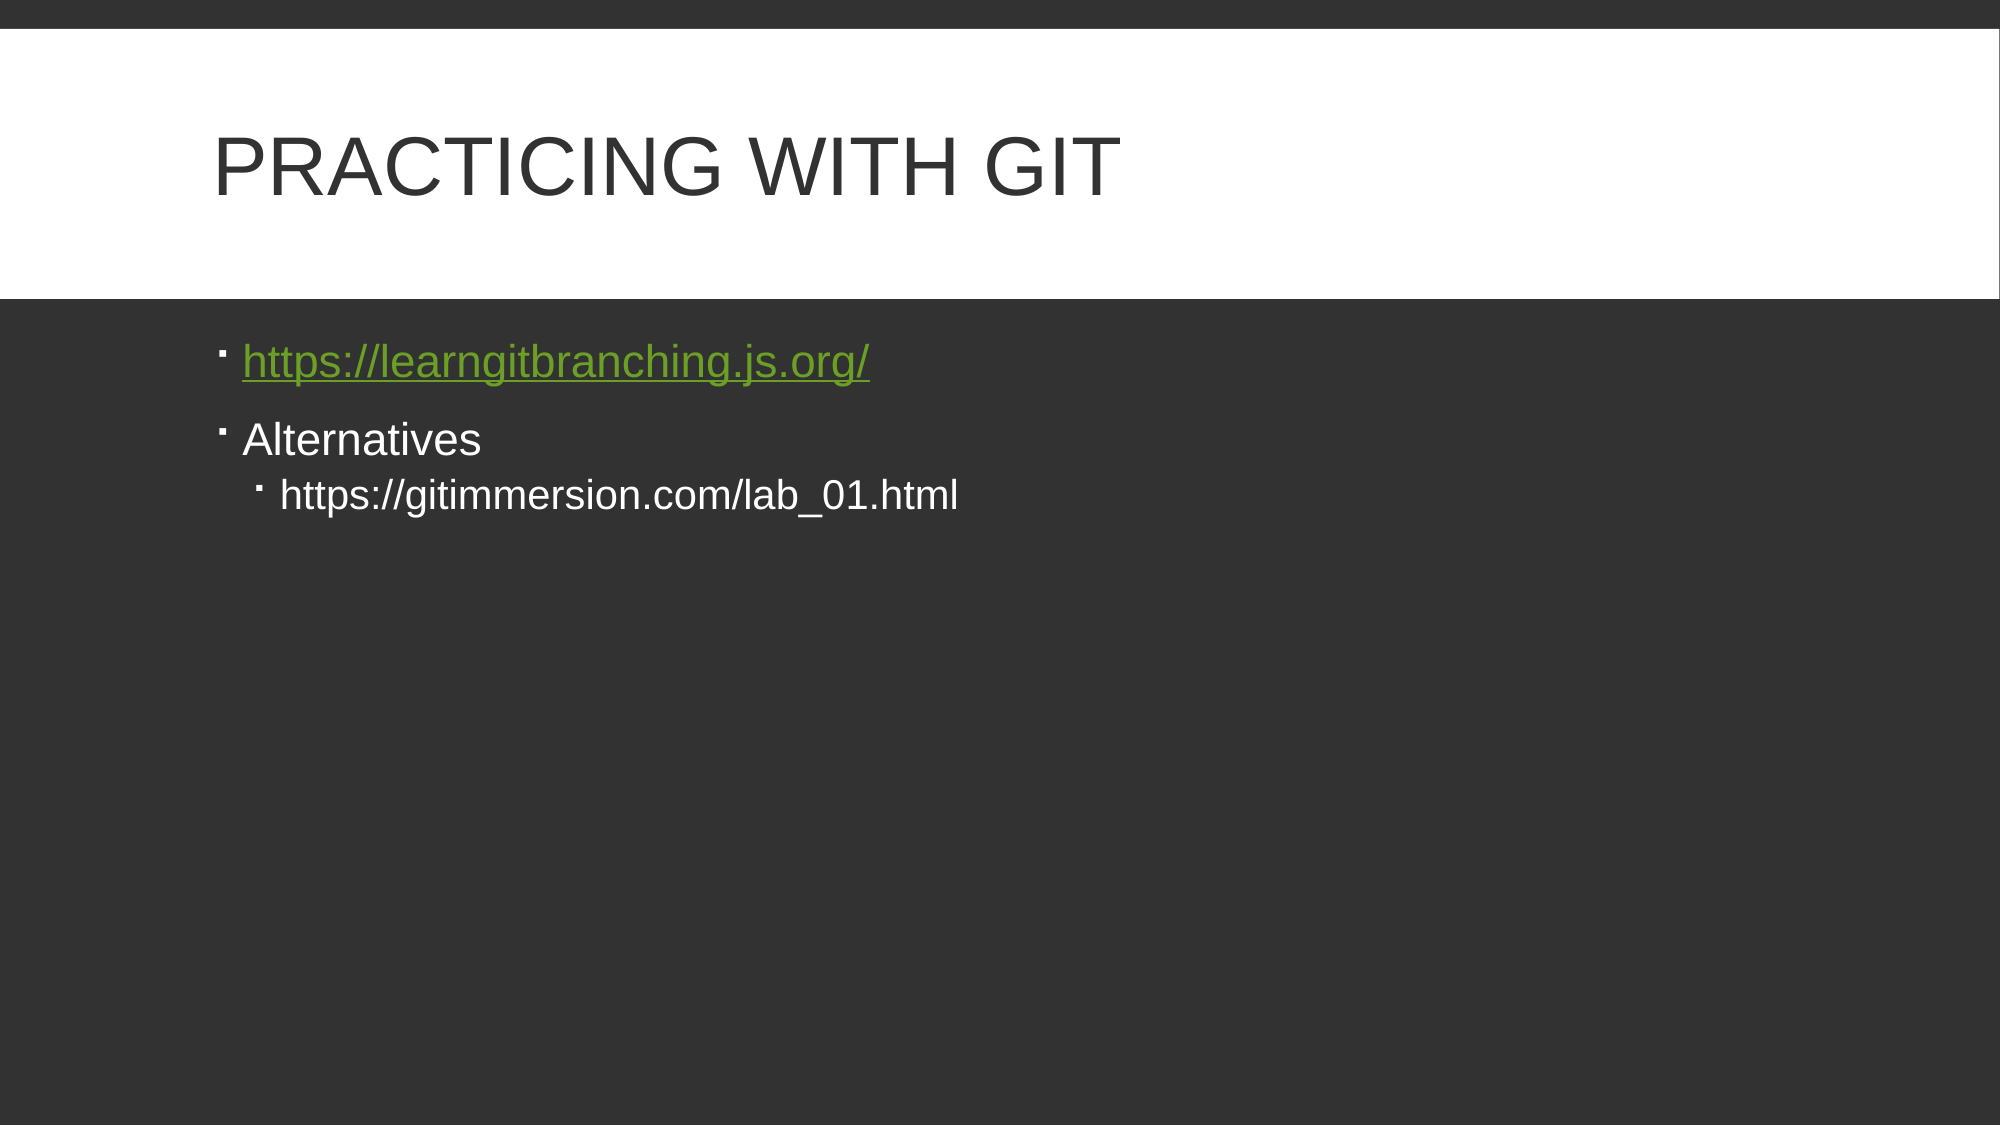

# Practicing With Git
https://learngitbranching.js.org/
Alternatives
https://gitimmersion.com/lab_01.html